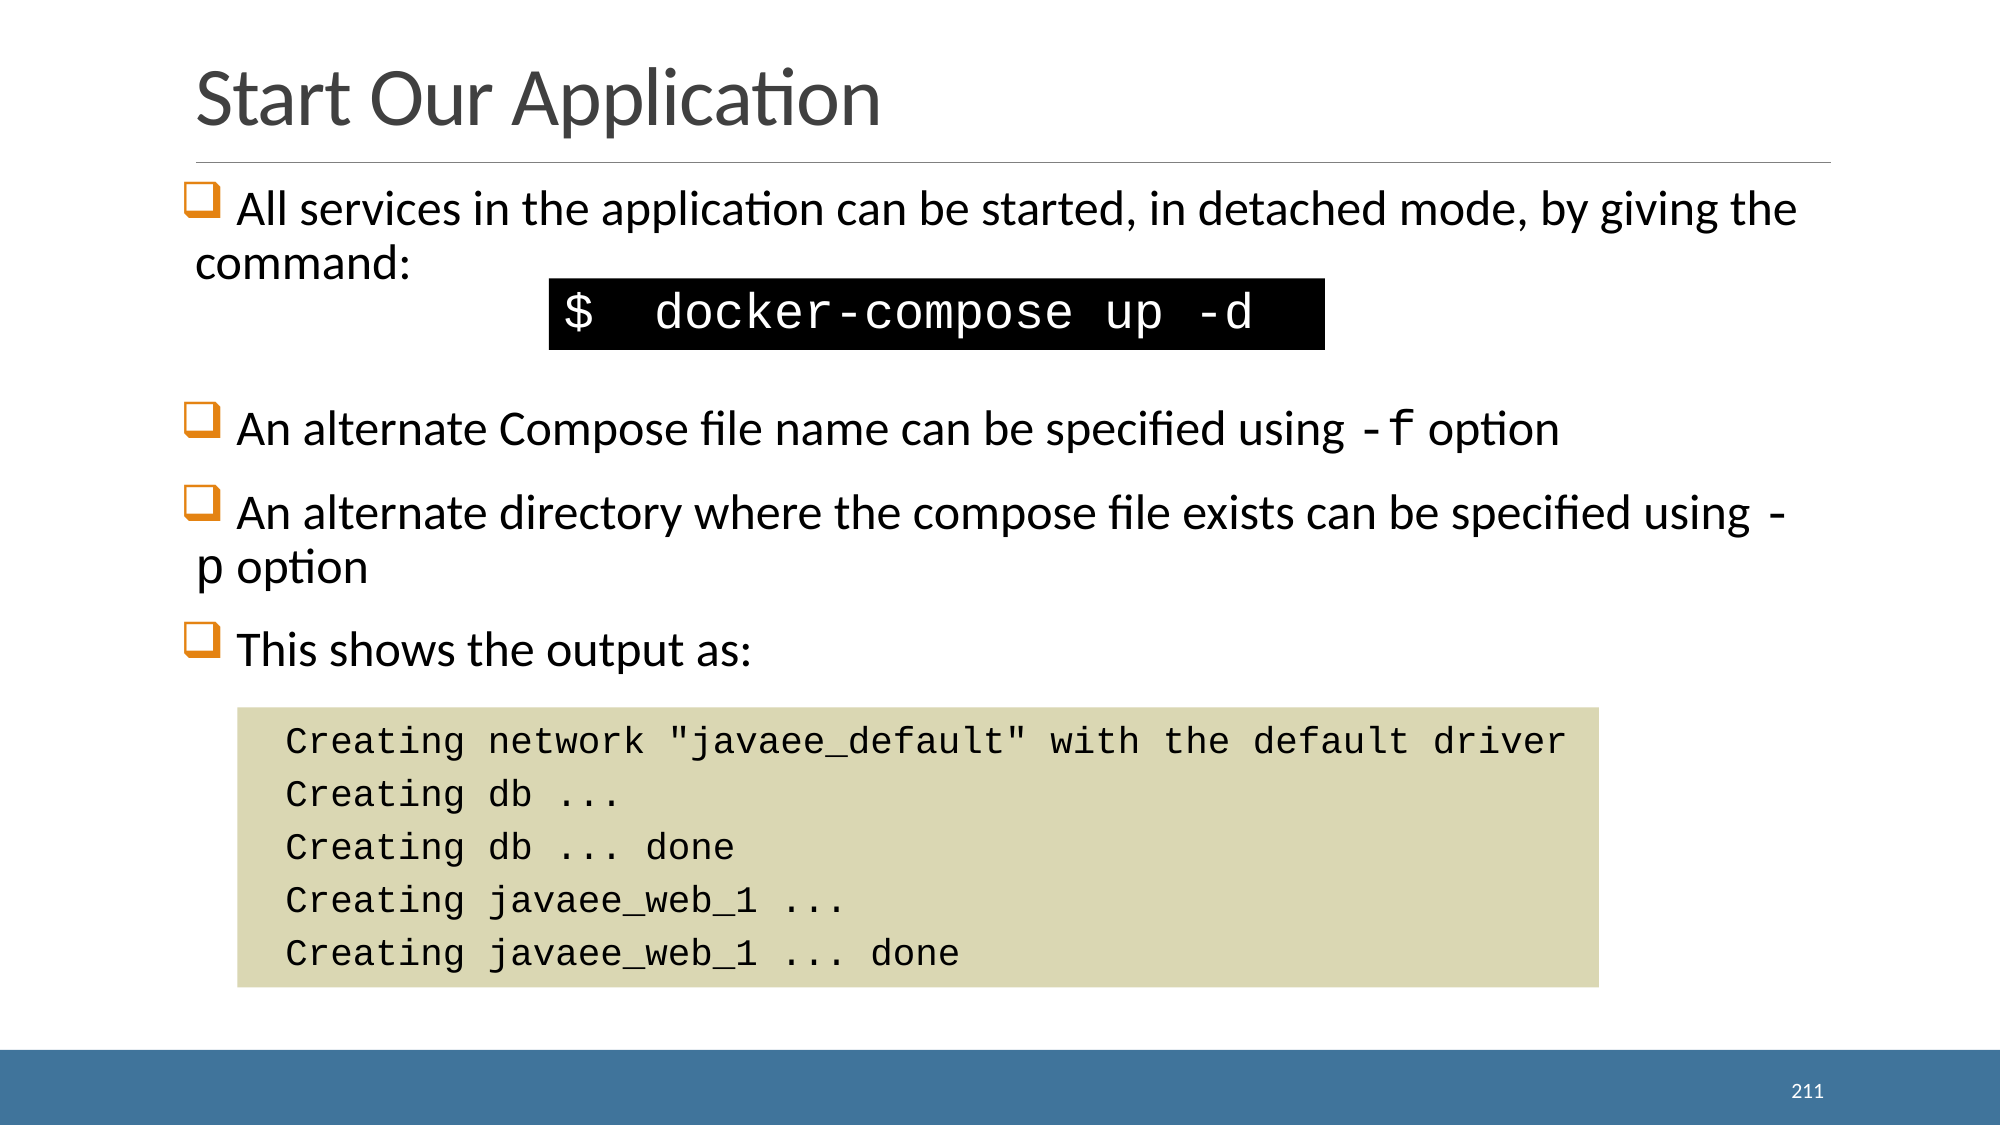

# Start Our Application
 All services in the application can be started, in detached mode, by giving the command:

 An alternate Compose file name can be specified using -f option
 An alternate directory where the compose file exists can be specified using -p option
 This shows the output as:

$  docker-compose up -d
Creating network "javaee_default" with the default driver
Creating db ...
Creating db ... done
Creating javaee_web_1 ...
Creating javaee_web_1 ... done

211